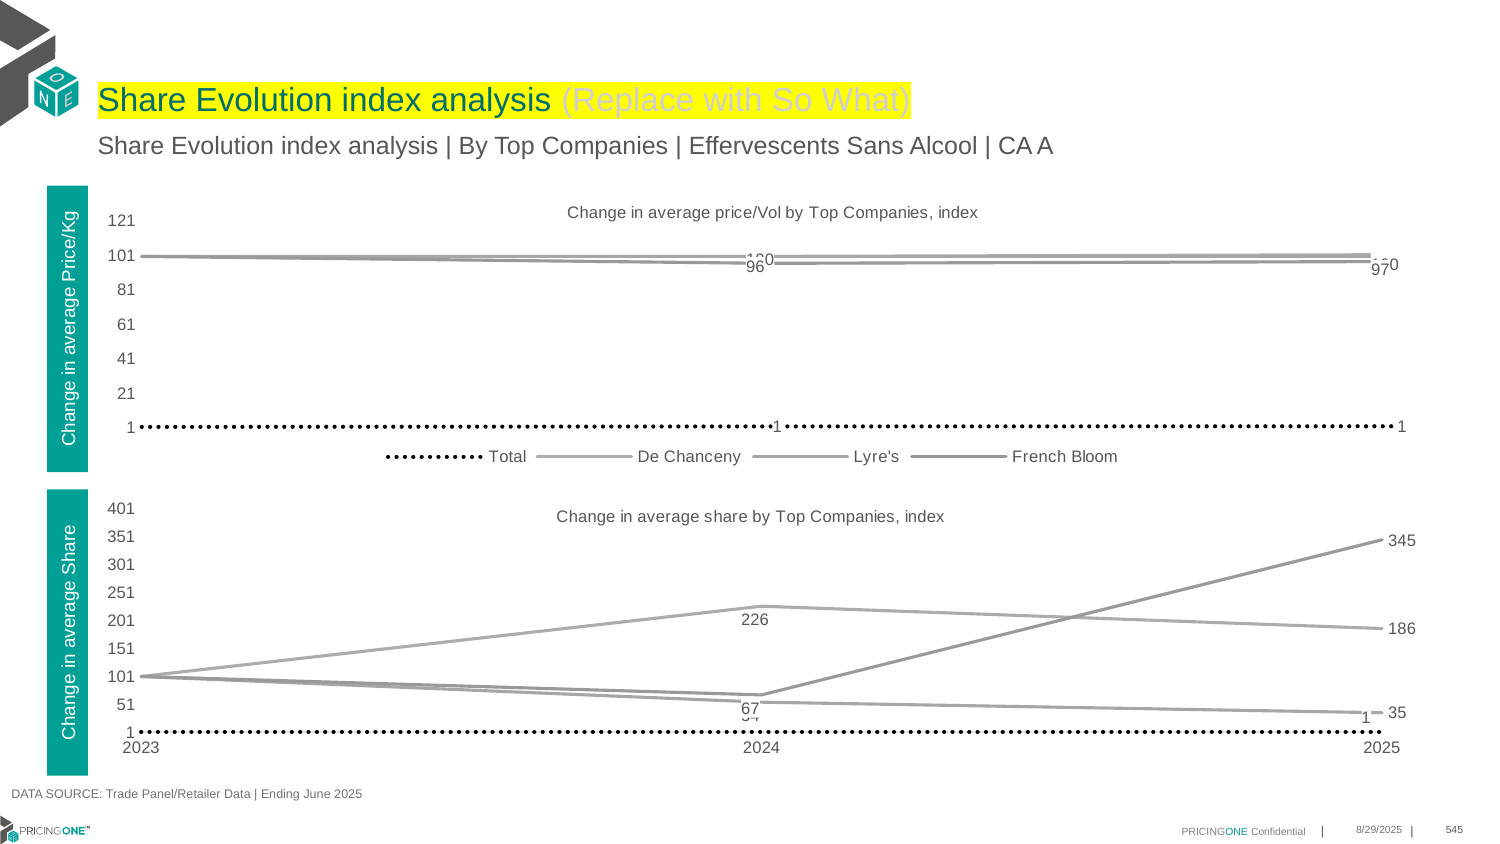

# Share Evolution index analysis (Replace with So What)
Share Evolution index analysis | By Top Companies | Effervescents Sans Alcool | CA A

### Chart: Change in average price/Vol by Top Companies, index

| Category | Total | De Chanceny | Lyre's | French Bloom |
|---|---|---|---|---|
| 2023 | 1.0 | 100.0 | 100.0 | 100.0 |
| 2024 | 1.2554887589557768 | 100.0 | 100.0 | 96.0 |
| 2025 | 1.3597738065826677 | 101.0 | 100.0 | 97.0 |
Change in average Price/Kg

### Chart: Change in average share by Top Companies, index

| Category | Total | De Chanceny | Lyre's | French Bloom |
|---|---|---|---|---|
| 2023 | 1.0 | 100.0 | 100.0 | 100.0 |
| 2024 | 1.0 | 226.0 | 54.0 | 67.0 |
| 2025 | 1.0 | 186.0 | 35.0 | 345.0 |
Change in average Share
DATA SOURCE: Trade Panel/Retailer Data | Ending June 2025

8/29/2025
545